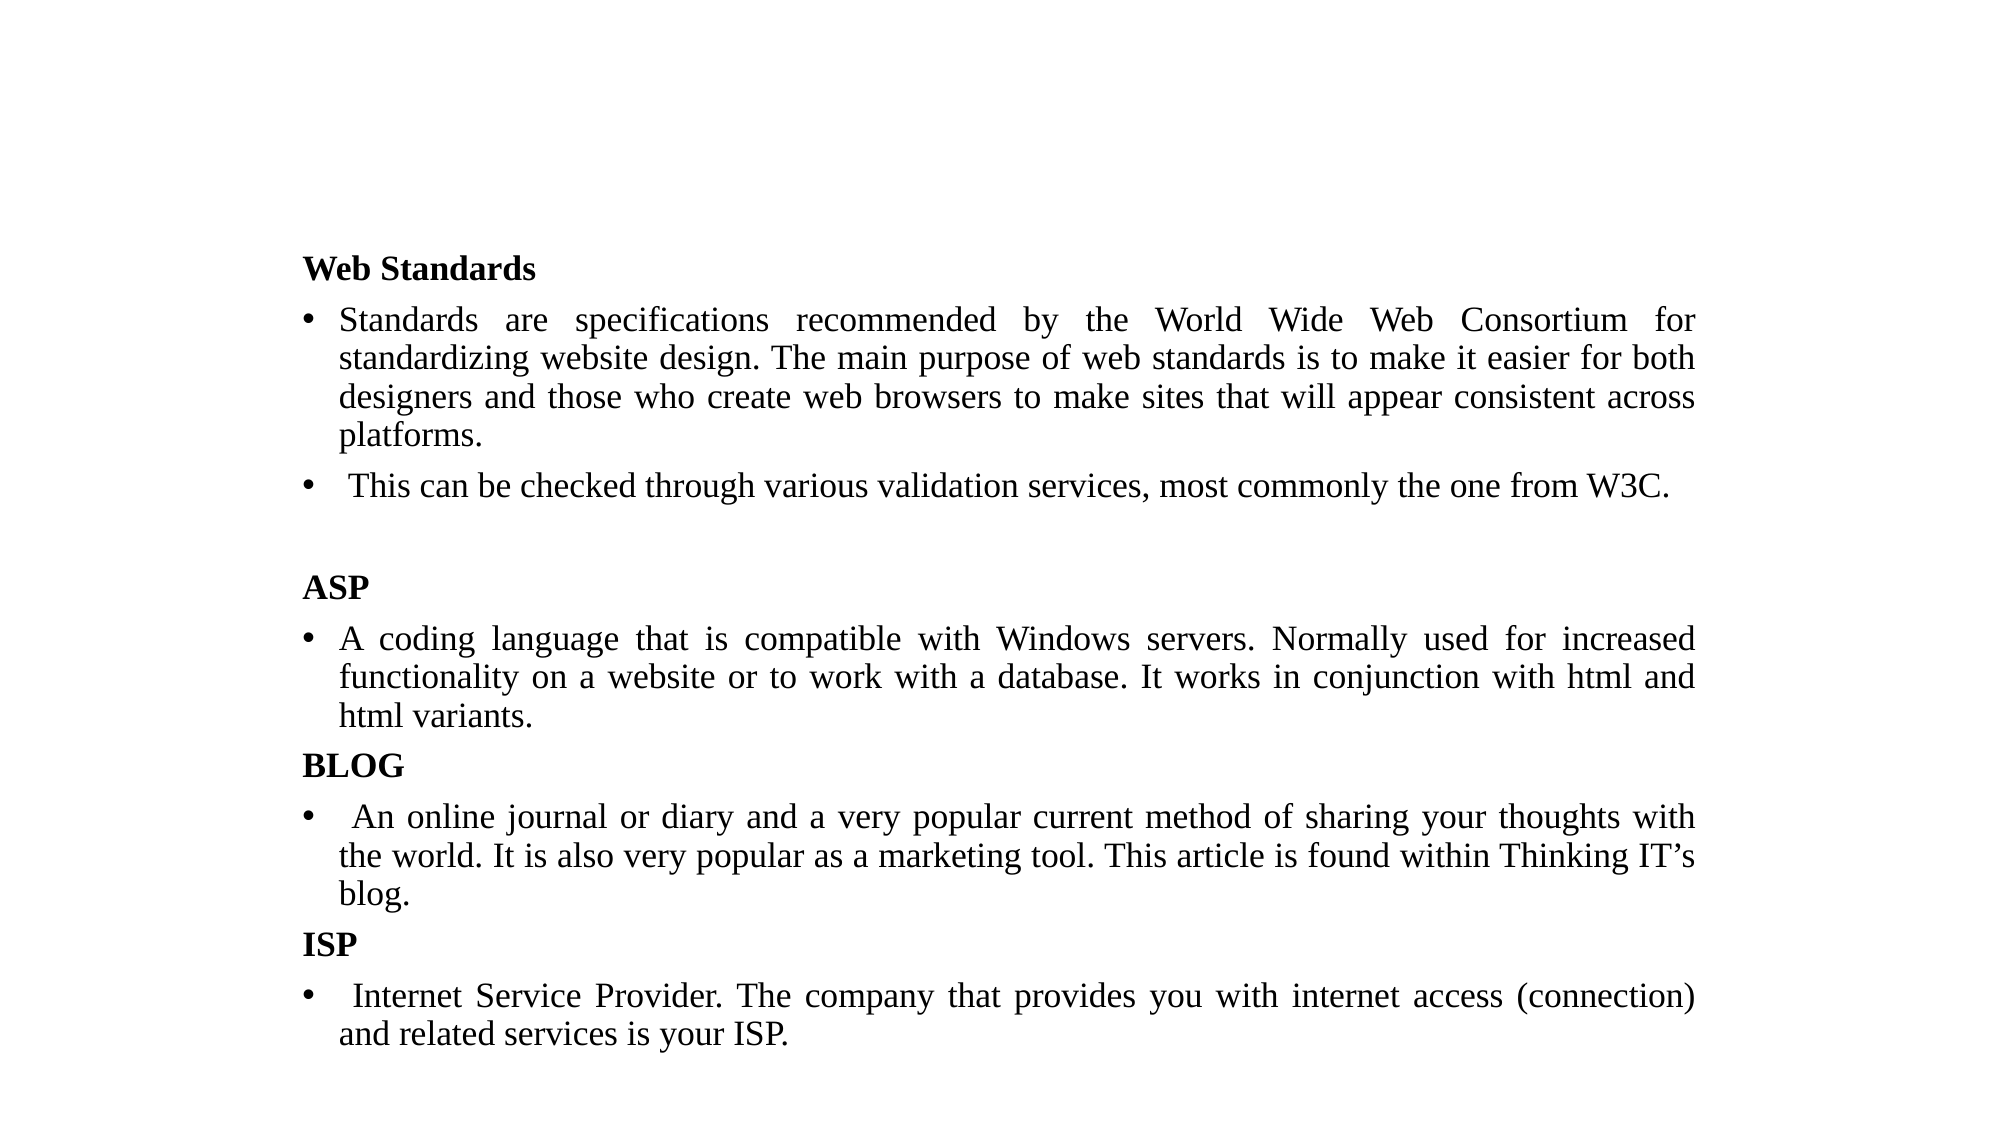

Web Standards
Standards are specifications recommended by the World Wide Web Consortium for standardizing website design. The main purpose of web standards is to make it easier for both designers and those who create web browsers to make sites that will appear consistent across platforms.
 This can be checked through various validation services, most commonly the one from W3C.

ASP
A coding language that is compatible with Windows servers. Normally used for increased functionality on a website or to work with a database. It works in conjunction with html and html variants.
BLOG
 An online journal or diary and a very popular current method of sharing your thoughts with the world. It is also very popular as a marketing tool. This article is found within Thinking IT’s blog.
ISP
 Internet Service Provider. The company that provides you with internet access (connection) and related services is your ISP.